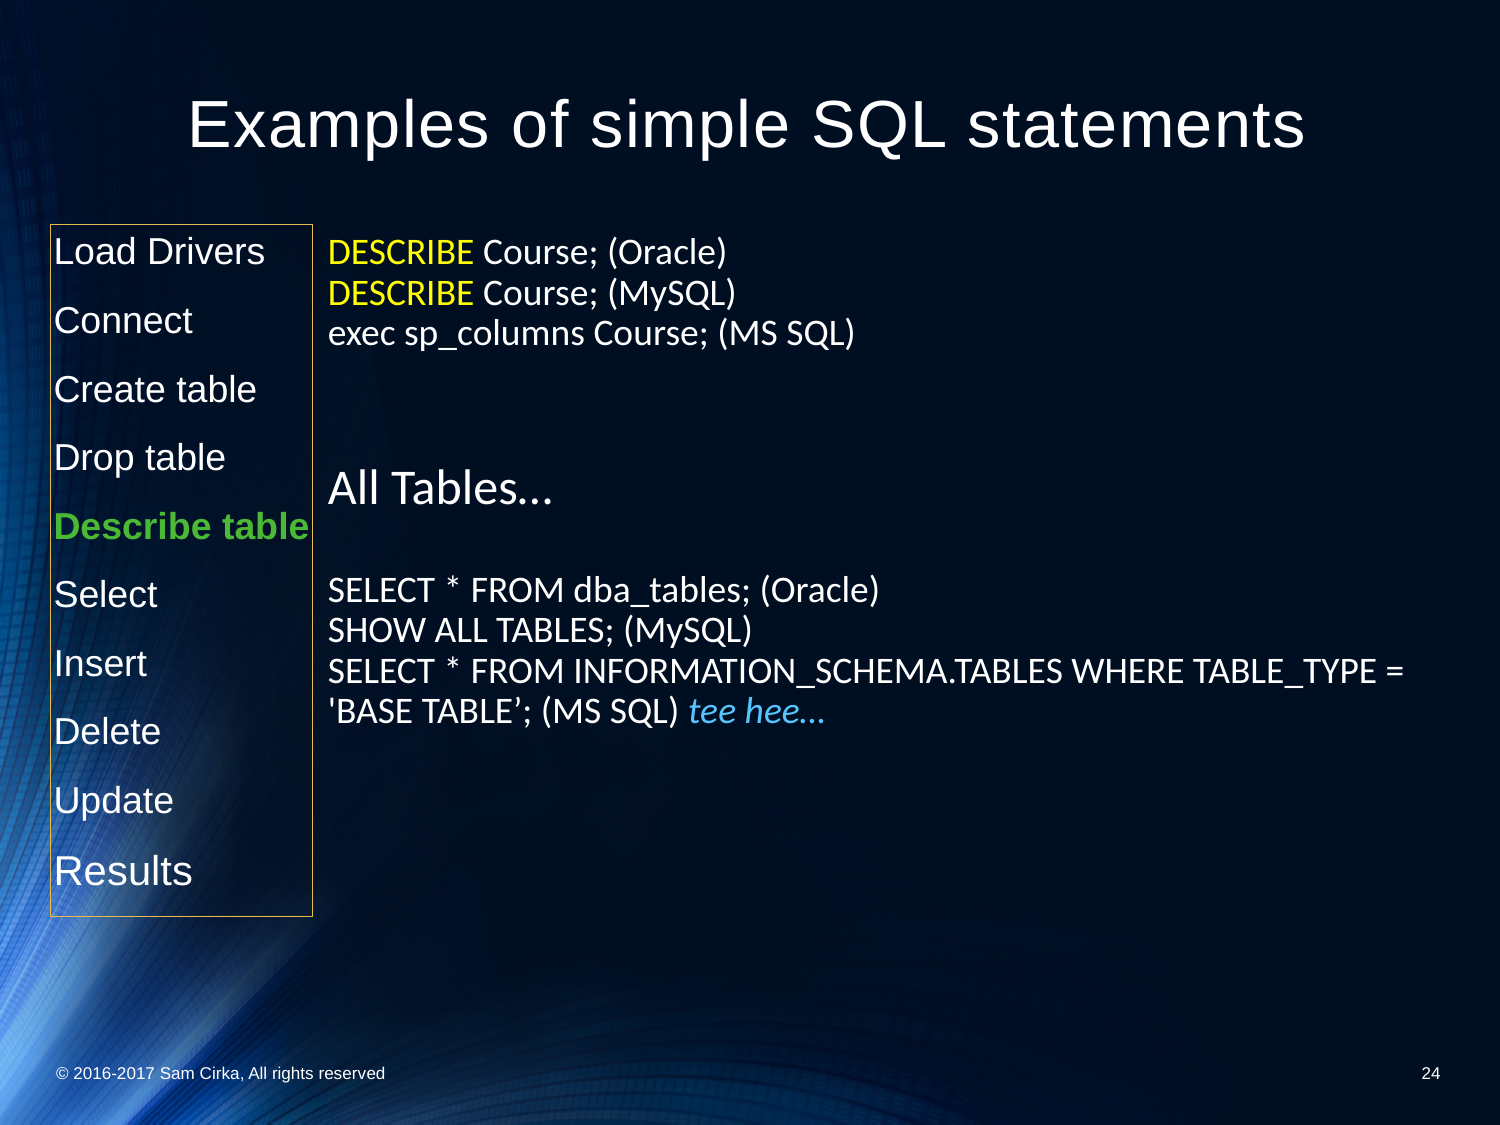

# Examples of simple SQL statements
Load Drivers
Connect
Create table
Drop table
Describe table
Select
Insert
Delete
Update
Results

DESCRIBE Course; (Oracle)
DESCRIBE Course; (MySQL)
exec sp_columns Course; (MS SQL)

All Tables…

SELECT * FROM dba_tables; (Oracle)
SHOW ALL TABLES; (MySQL)
SELECT * FROM INFORMATION_SCHEMA.TABLES WHERE TABLE_TYPE = 'BASE TABLE’; (MS SQL) tee hee…

© 2016-2017 Sam Cirka, All rights reserved
24